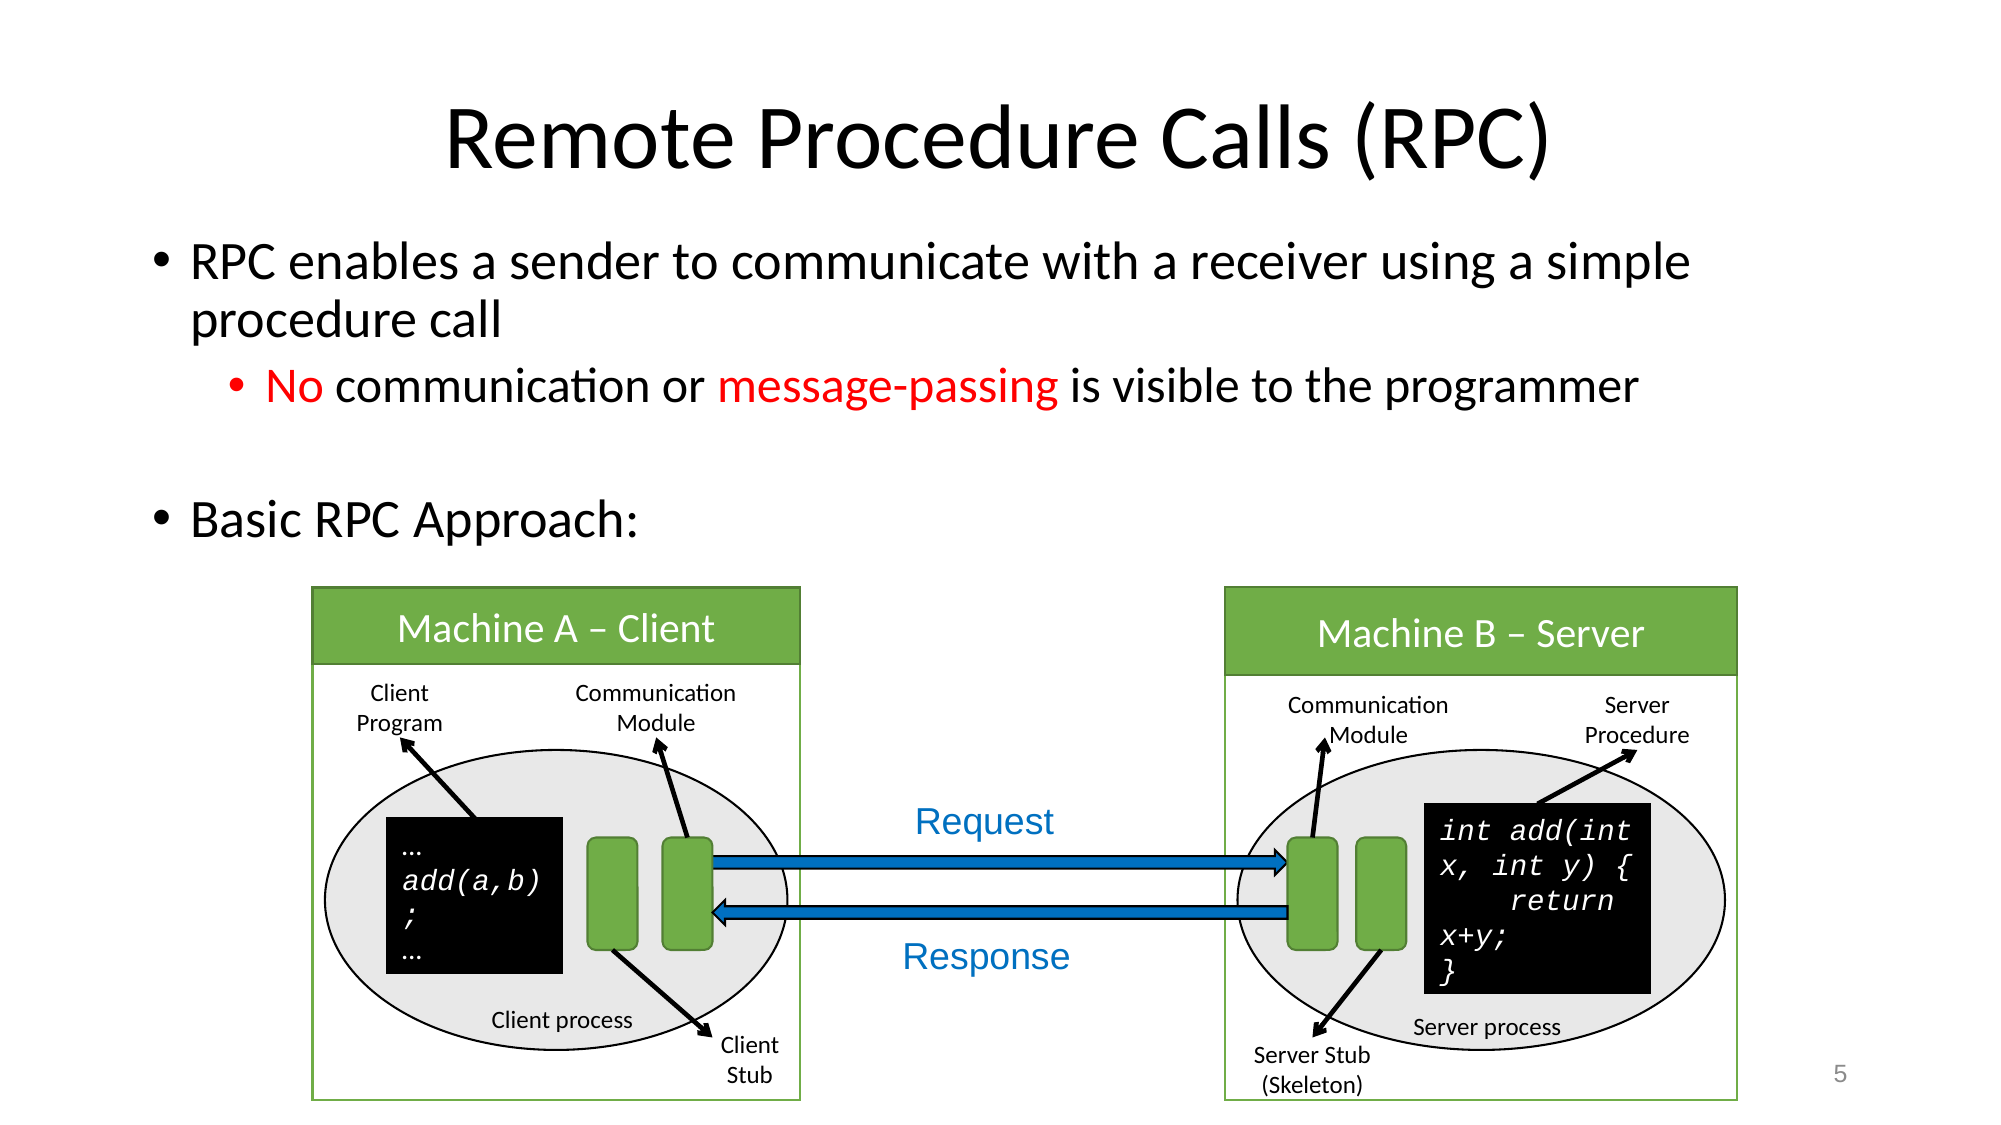

# Remote Procedure Calls (RPC)
RPC enables a sender to communicate with a receiver using a simple procedure call
No communication or message-passing is visible to the programmer

Basic RPC Approach:

Machine A – Client

Machine B – Server
Client Program
Communication Module
Communication Module
Server Procedure

Request
int add(int x, int y) {
    return x+y;
}
…
add(a,b);
…

Response
Client process
Server process
Client Stub
Server Stub (Skeleton)
5